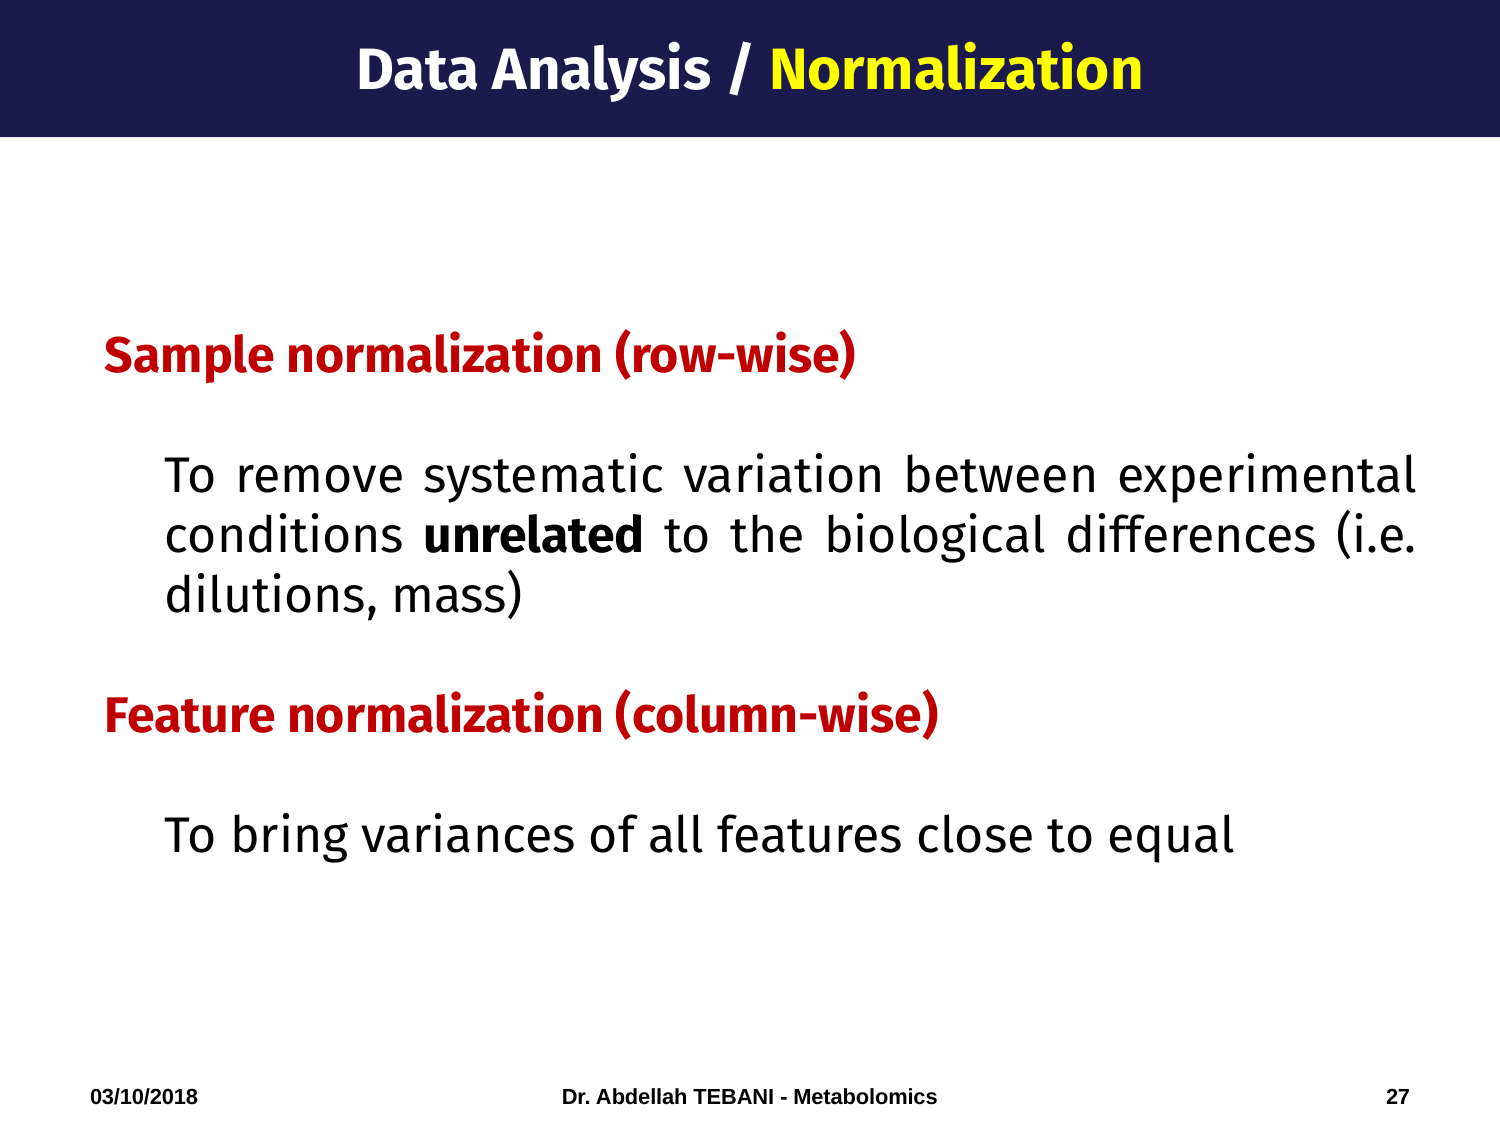

Data Analysis / Normalization

Sample normalization (row-wise)

To remove systematic variation between experimental conditions unrelated to the biological differences (i.e. dilutions, mass)

Feature normalization (column-wise)

To bring variances of all features close to equal
03/10/2018
Dr. Abdellah TEBANI - Metabolomics
27